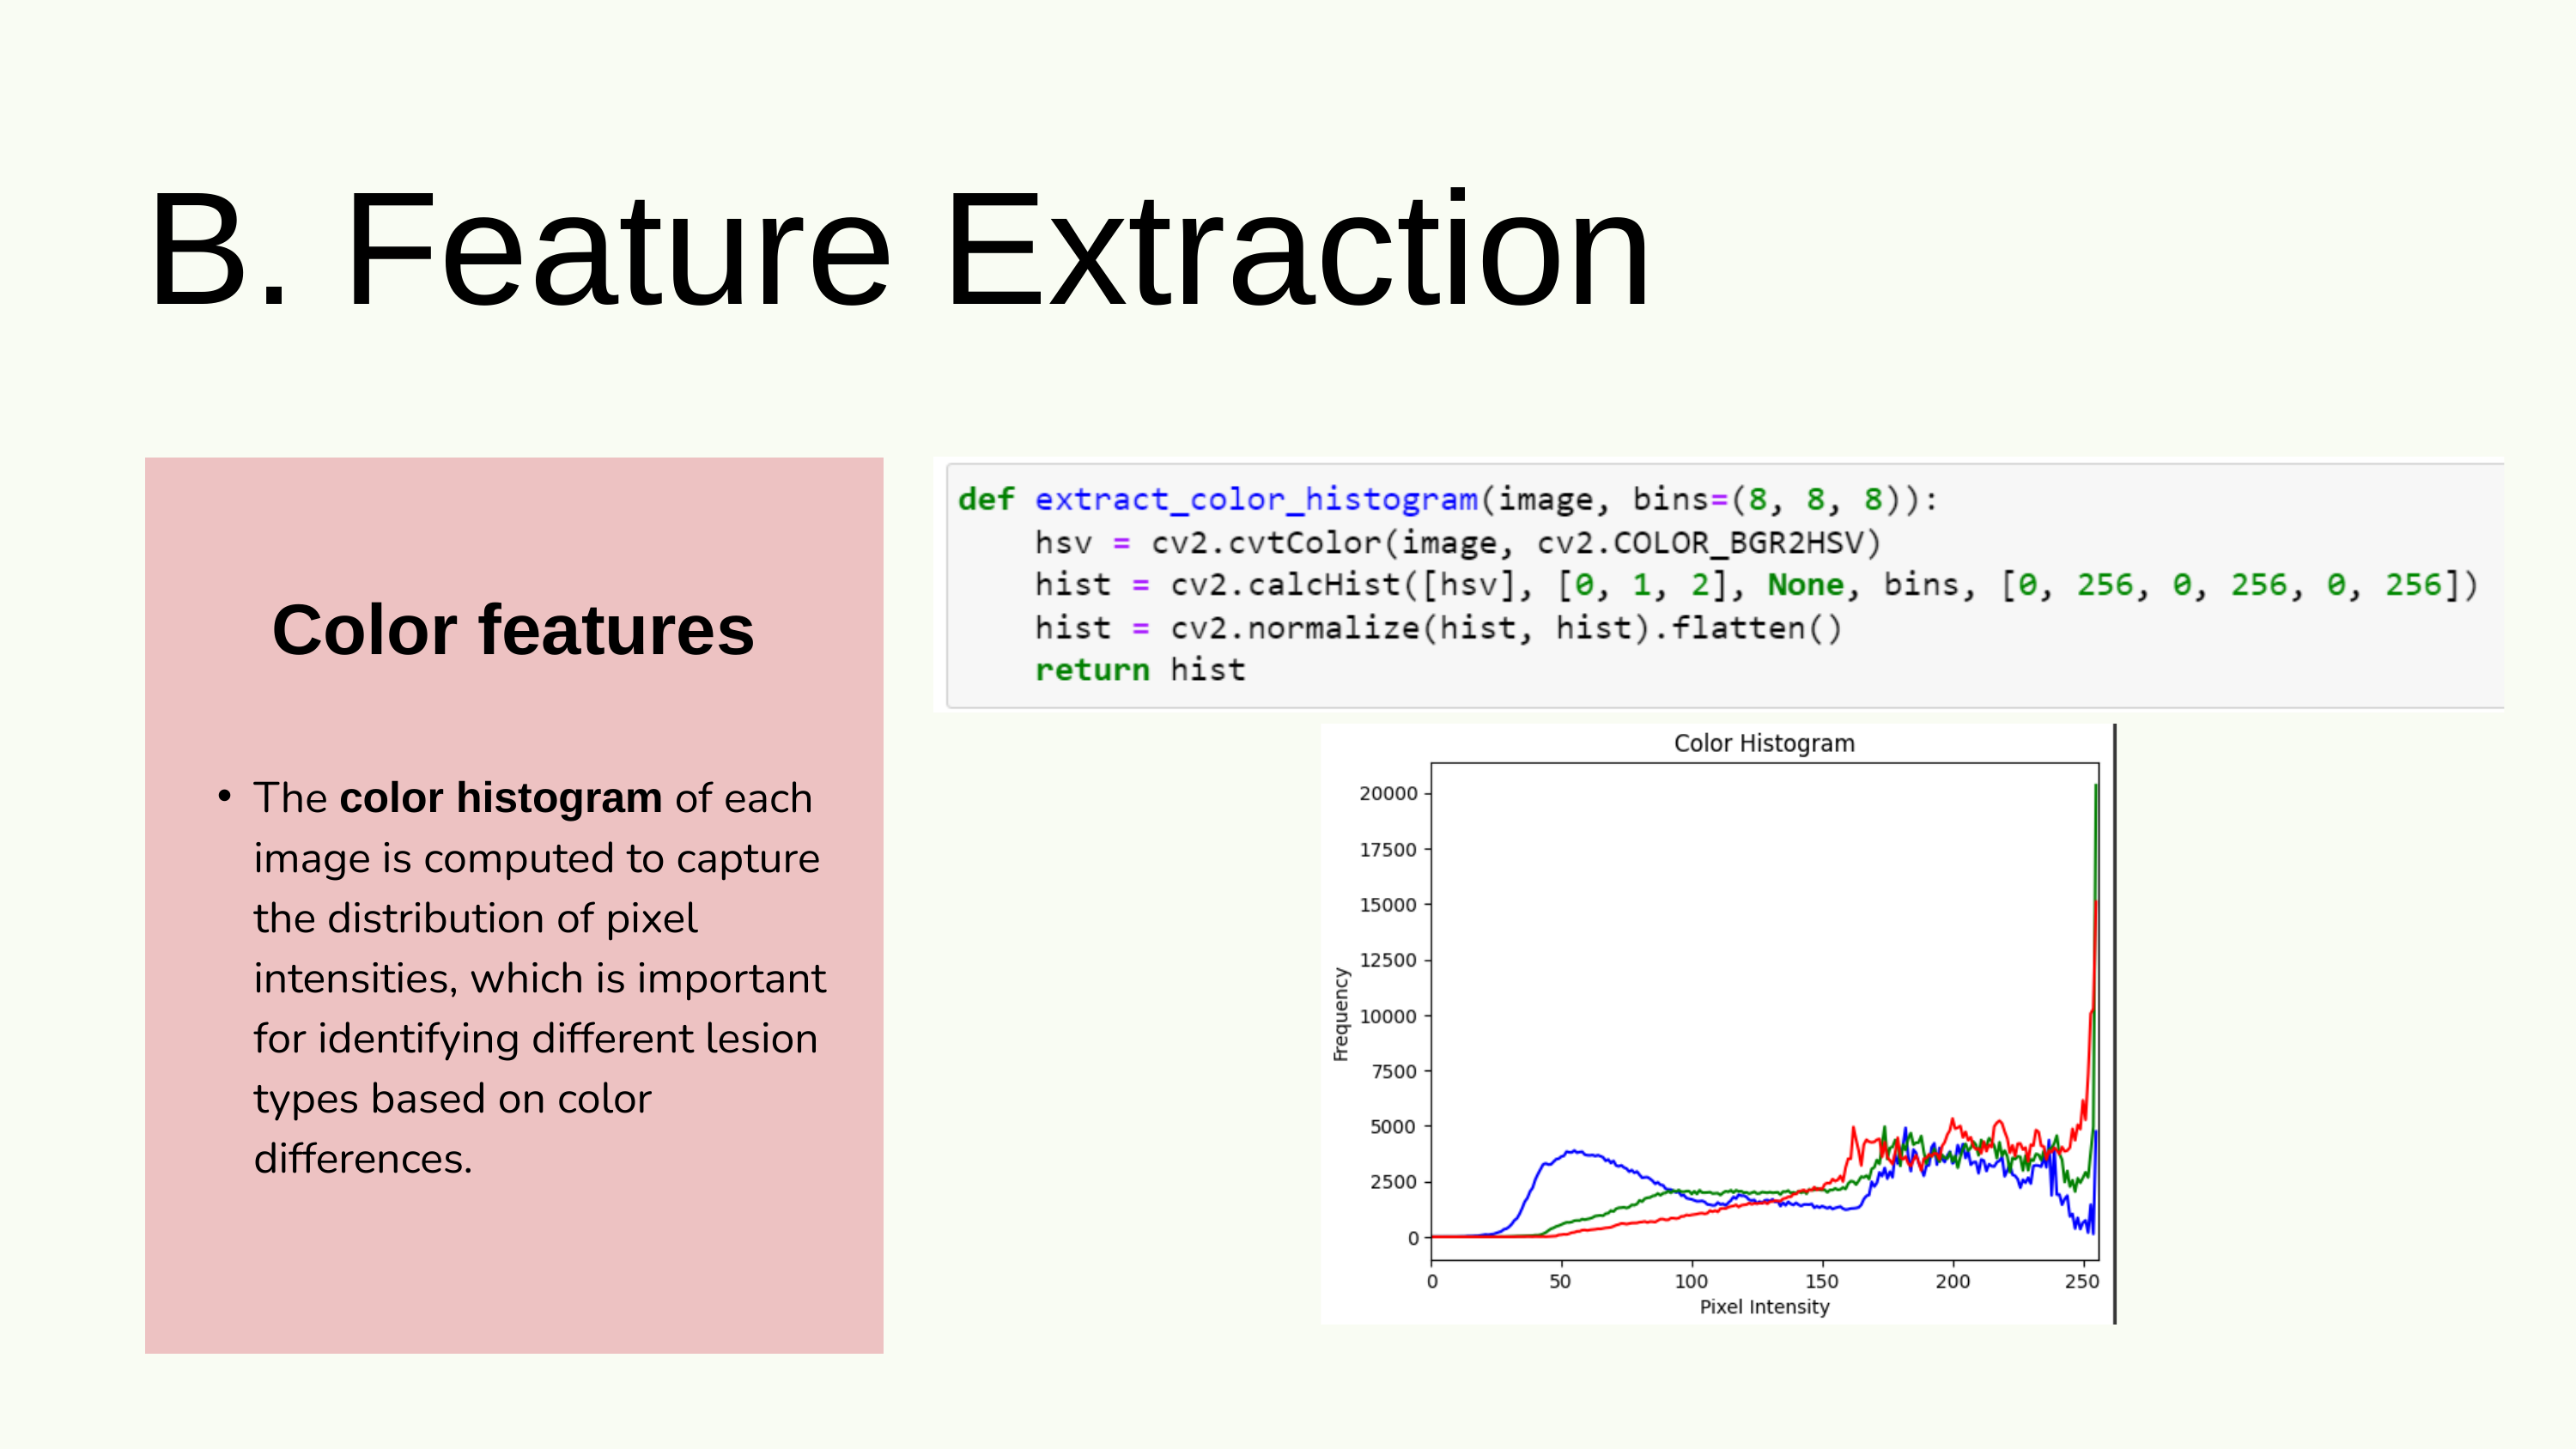

B. Feature Extraction

Color features

The color histogram of each image is computed to capture the distribution of pixel intensities, which is important for identifying different lesion types based on color differences.